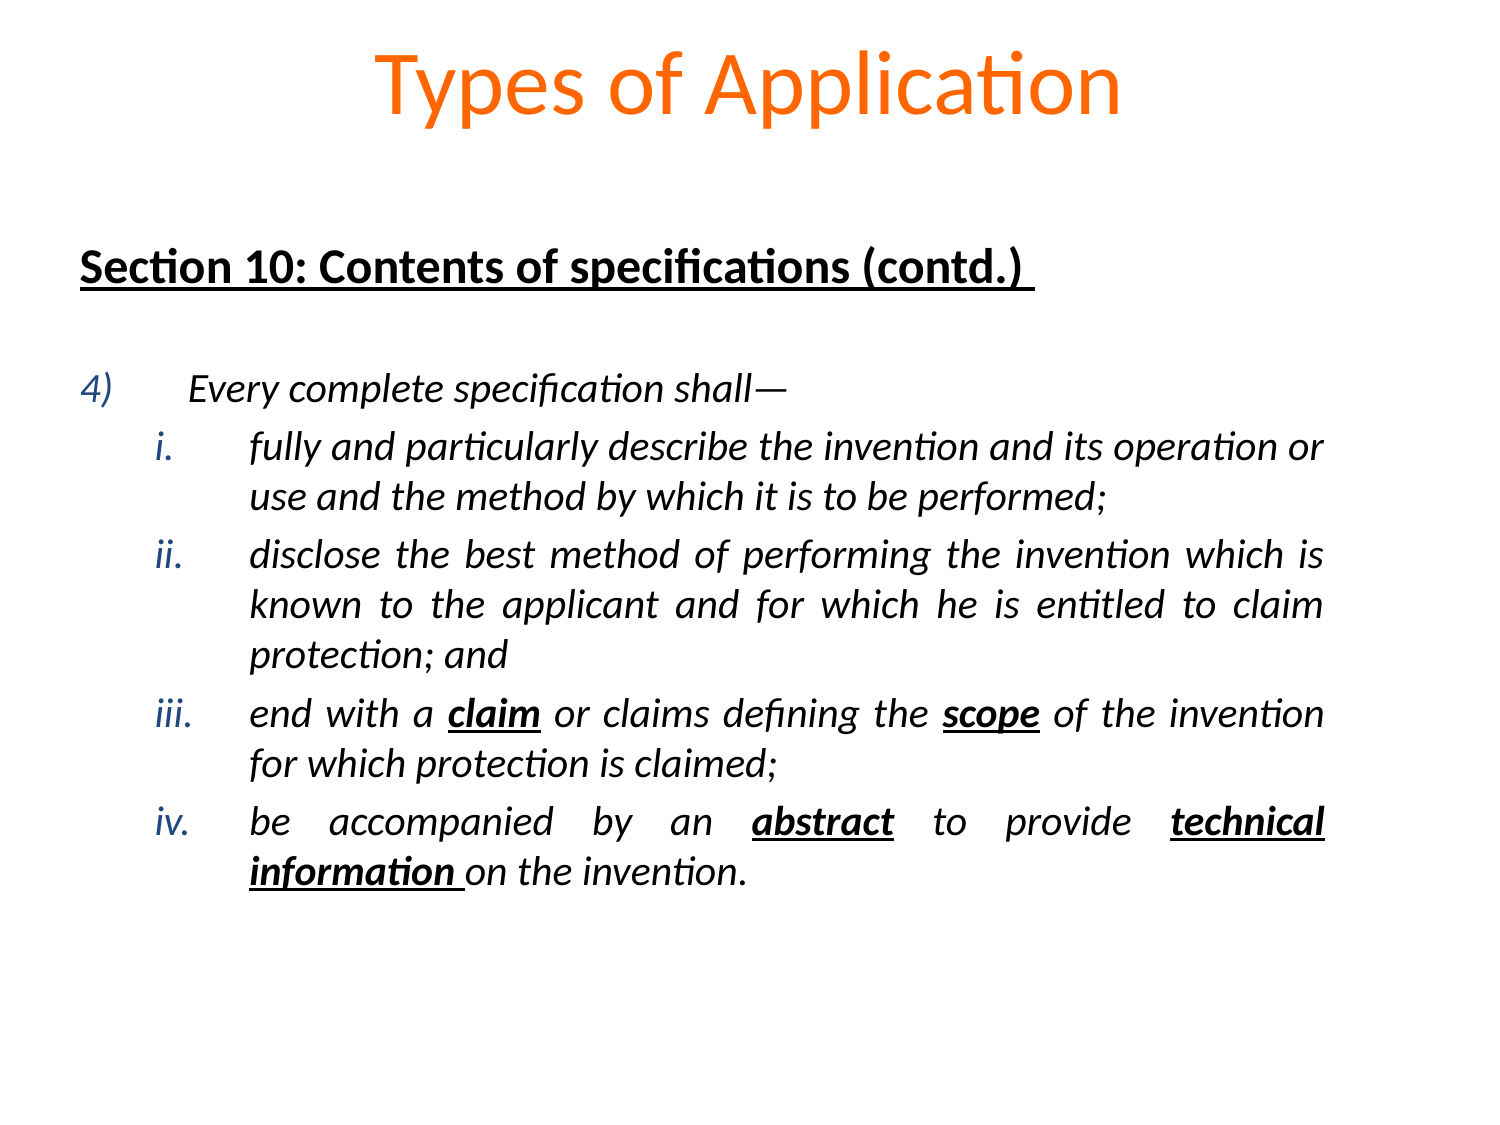

# Types of Application
Section 10: Contents of specifications (contd.)

Every complete specification shall—
fully and particularly describe the invention and its operation or use and the method by which it is to be performed;
disclose the best method of performing the invention which is known to the applicant and for which he is entitled to claim protection; and
end with a claim or claims defining the scope of the invention for which protection is claimed;
be accompanied by an abstract to provide technical information on the invention.